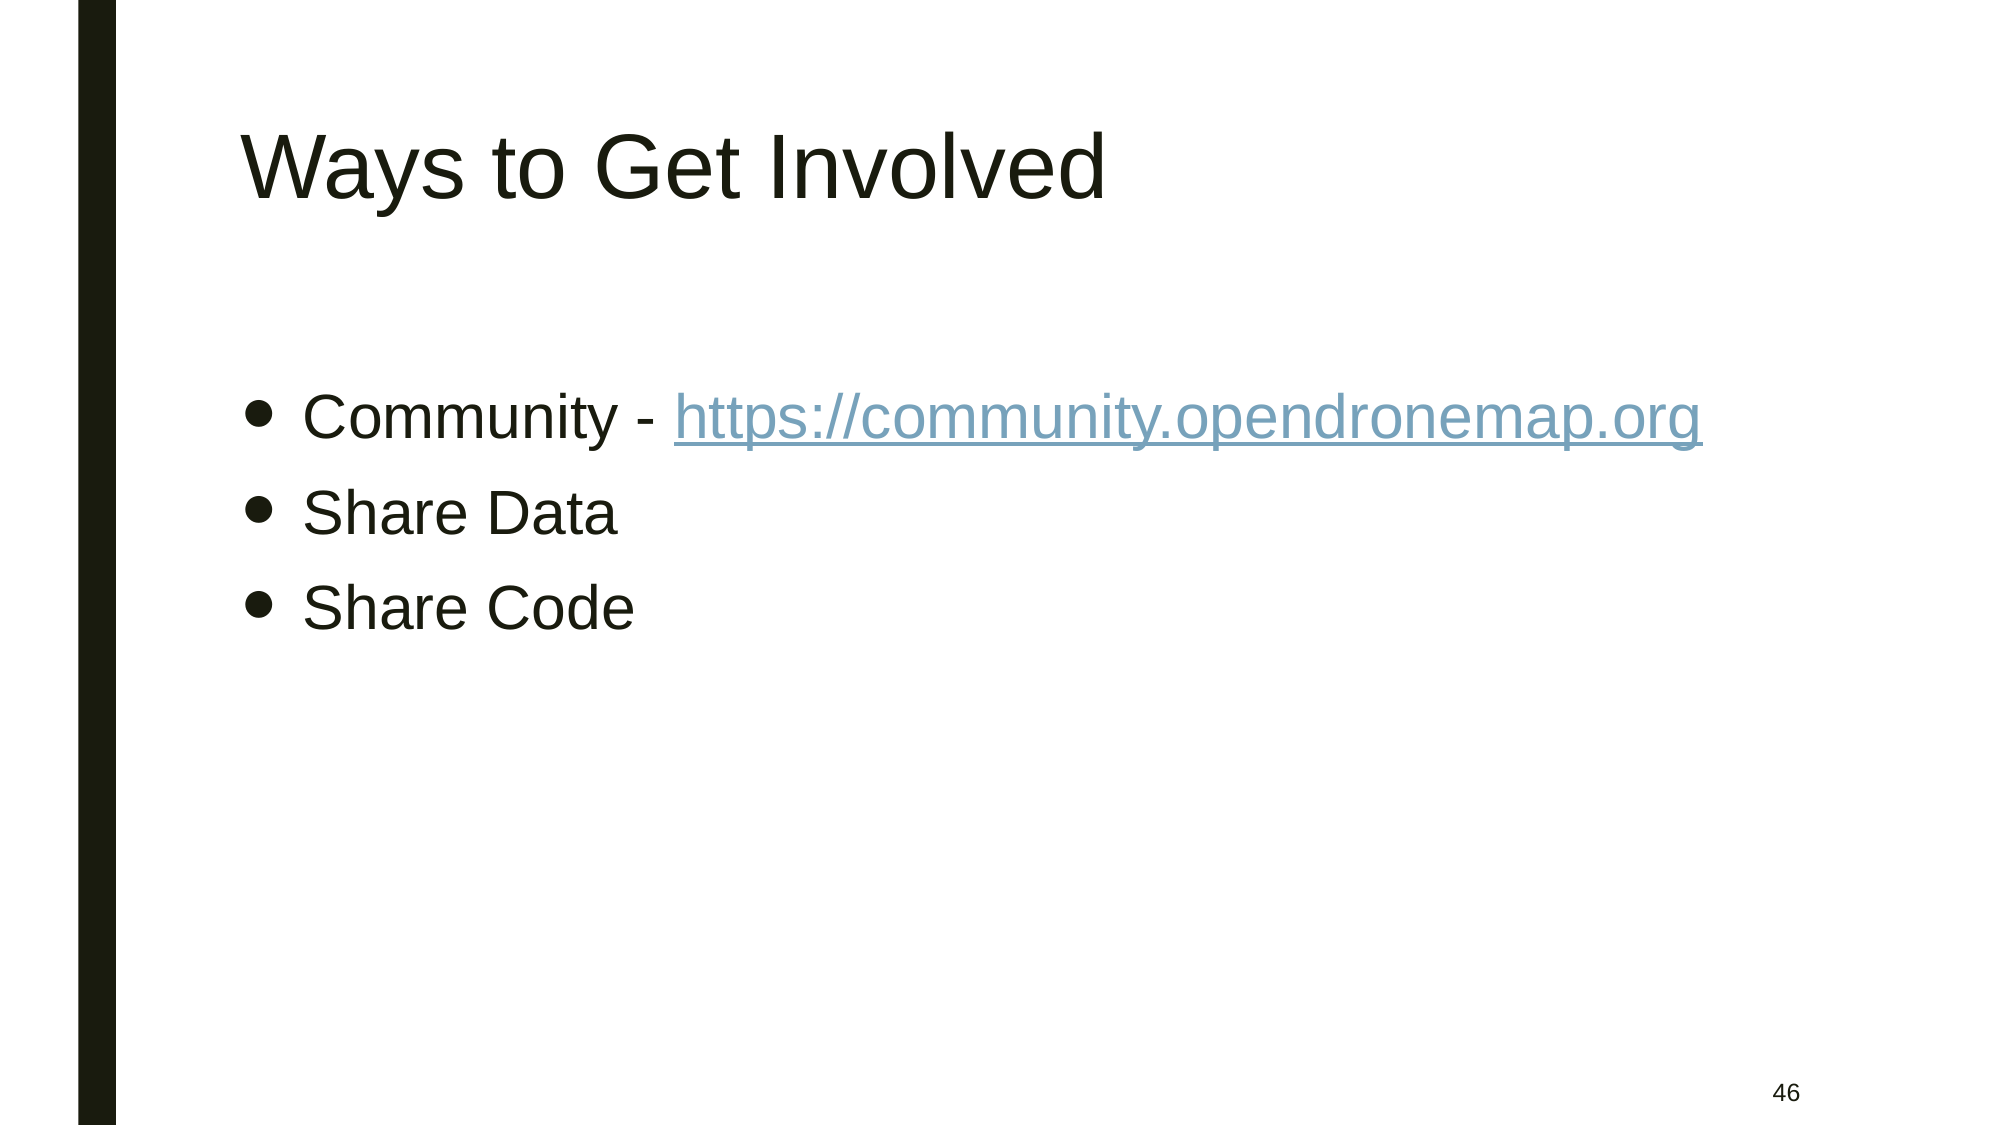

# Ways to Get Involved
Community - https://community.opendronemap.org
Share Data
Share Code

46